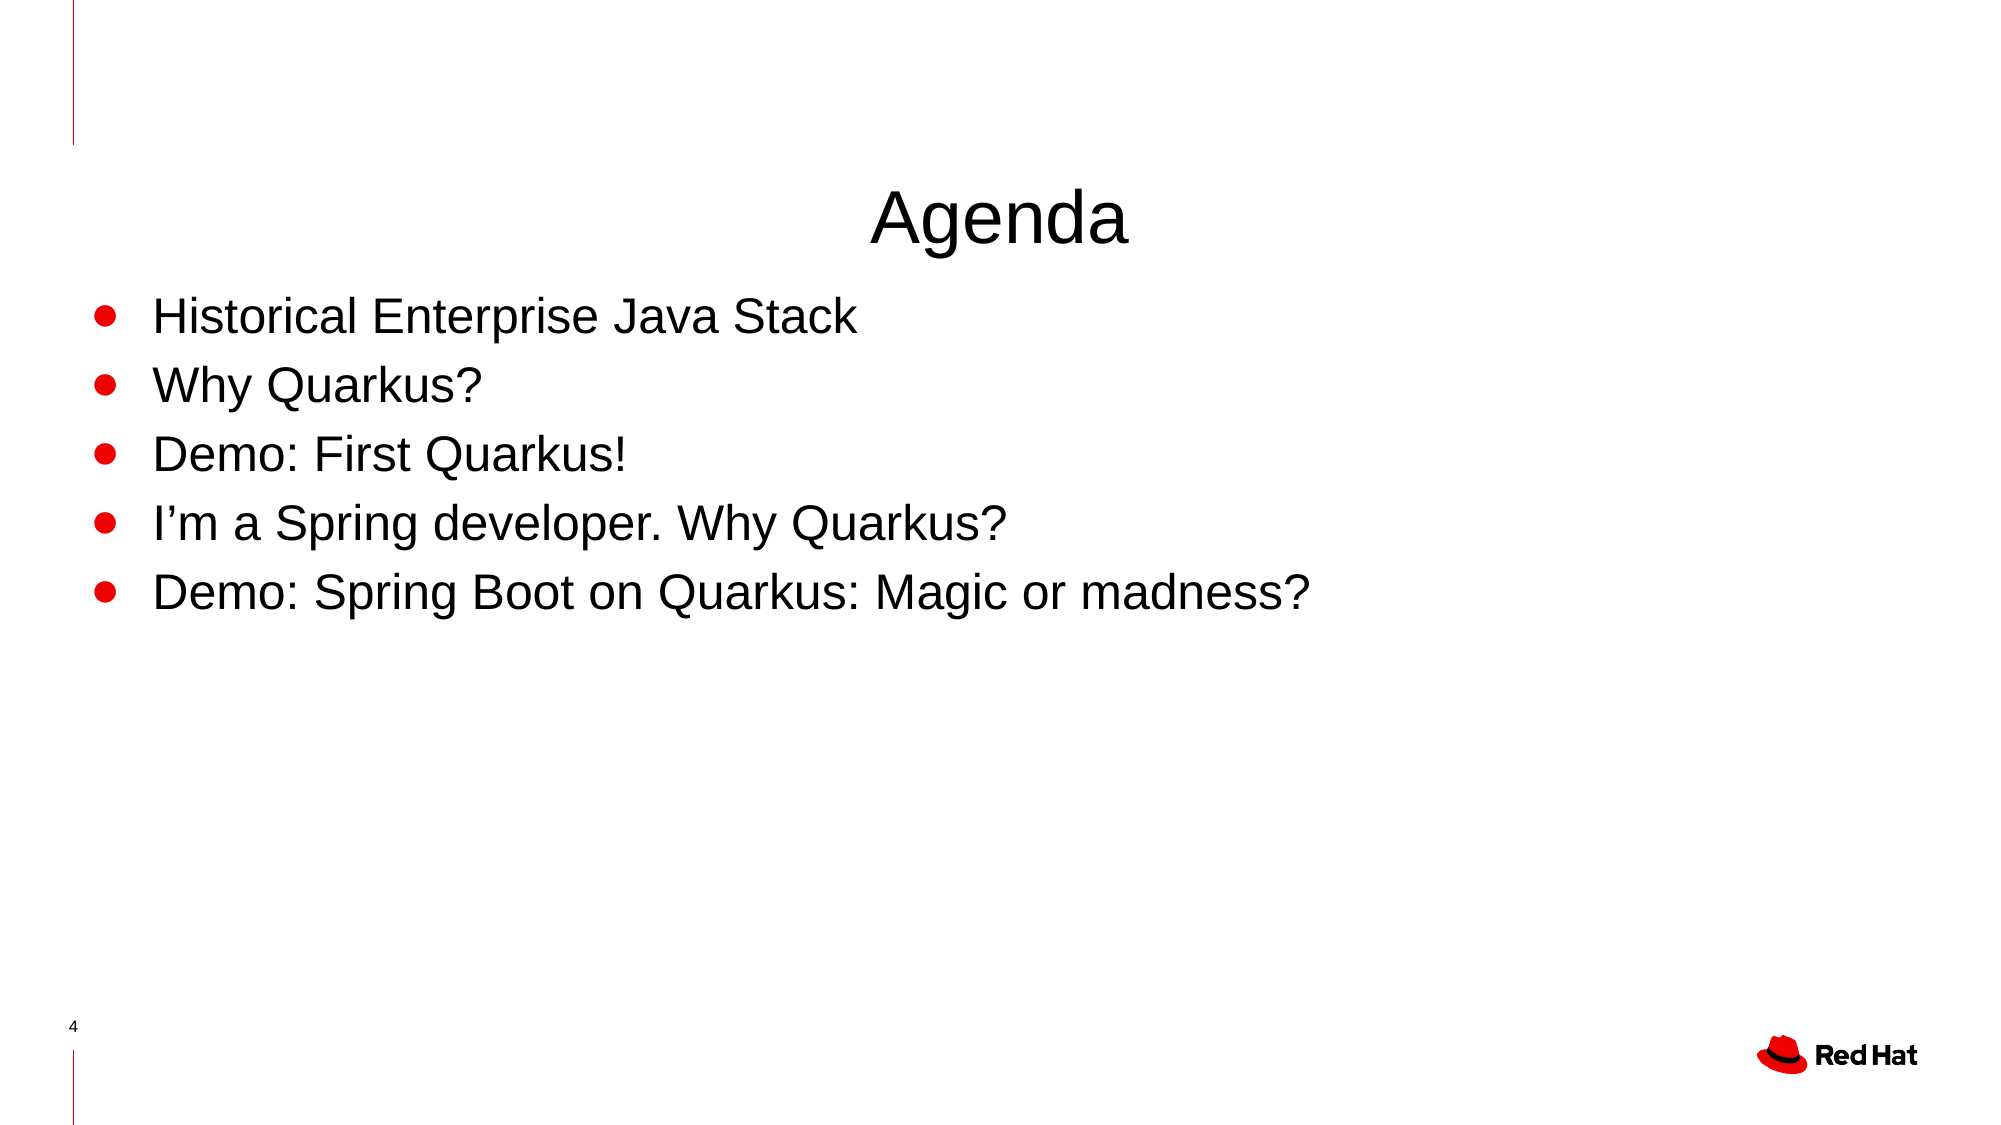

# Agenda
Historical Enterprise Java Stack
Why Quarkus?
Demo: First Quarkus!
I’m a Spring developer. Why Quarkus?
Demo: Spring Boot on Quarkus: Magic or madness?

4